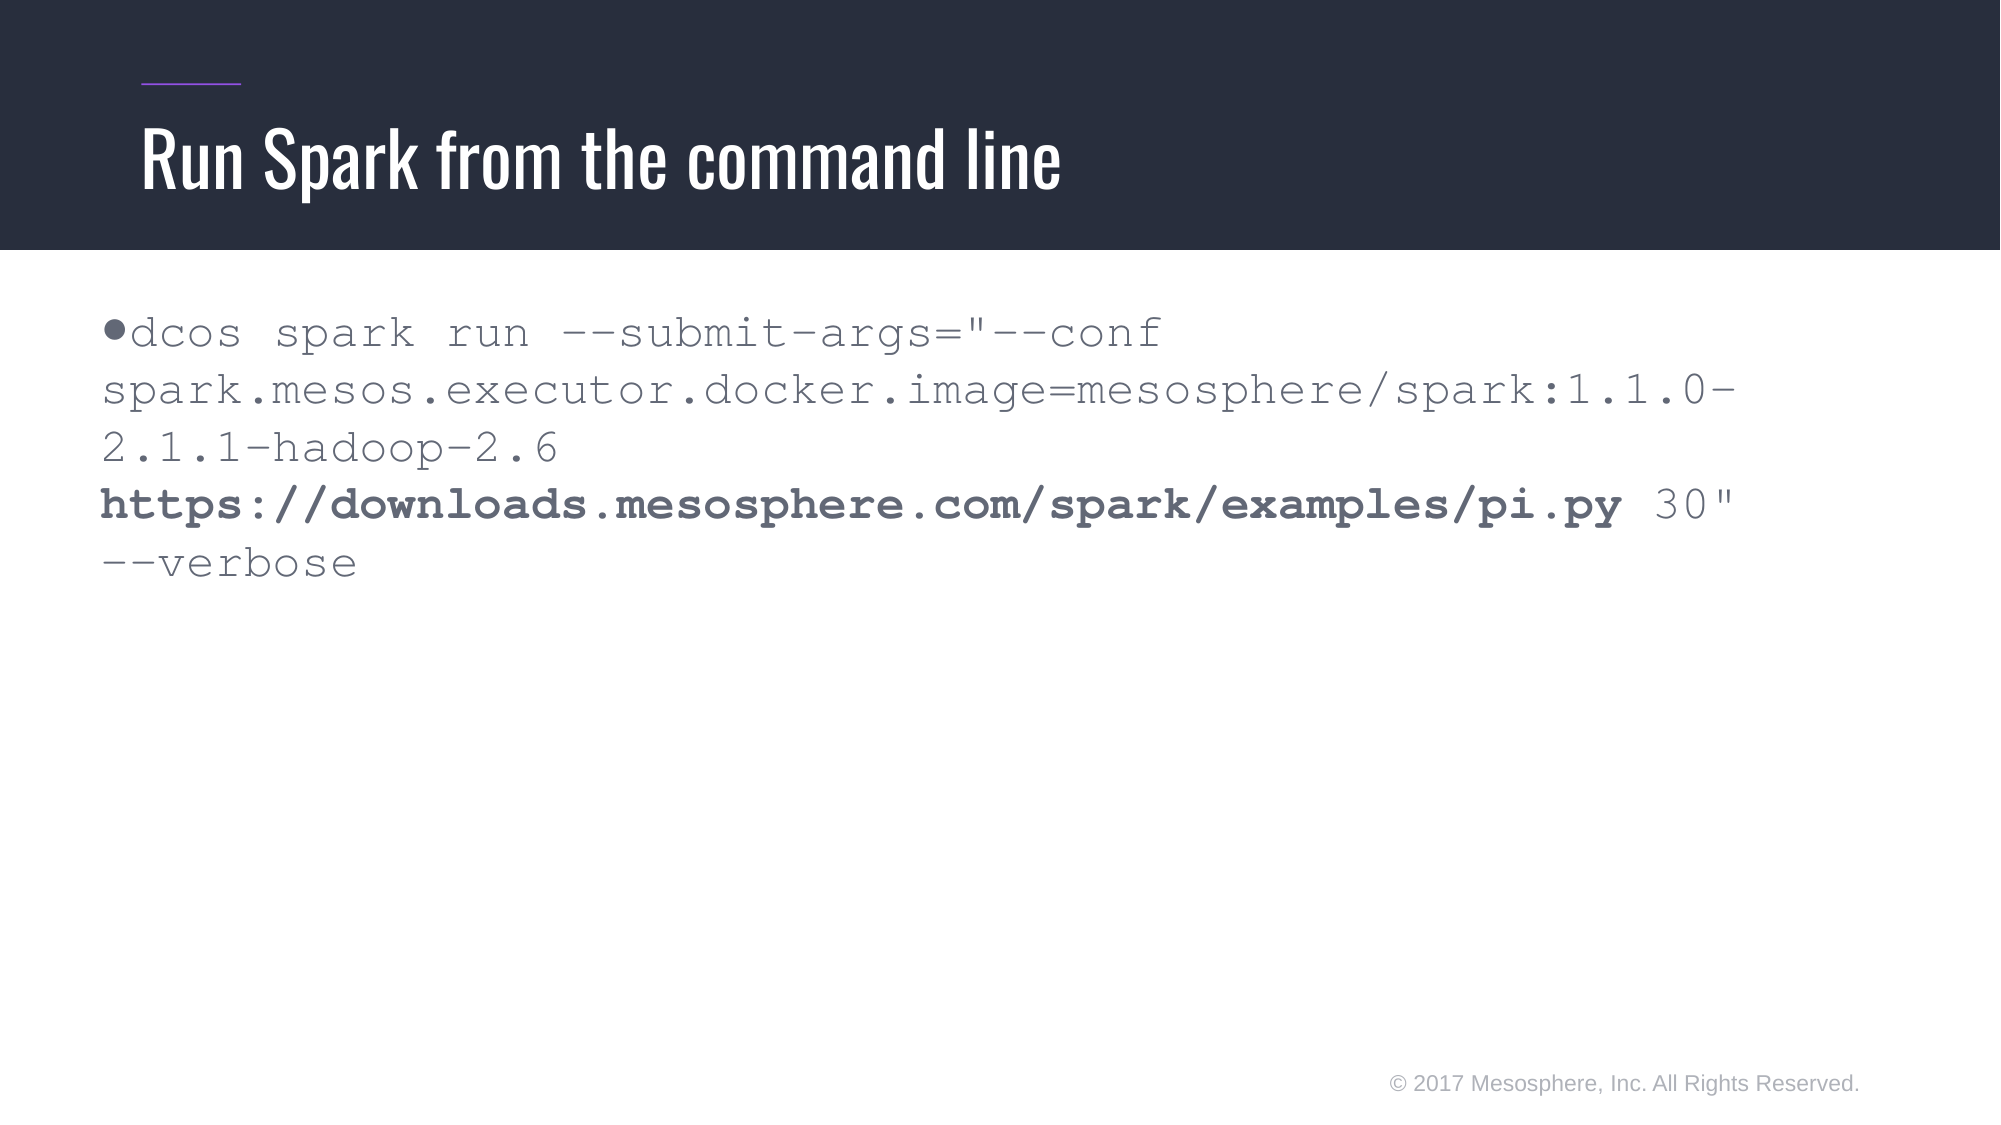

# Run Spark from the command line
dcos spark run --submit-args="--conf spark.mesos.executor.docker.image=mesosphere/spark:1.1.0-2.1.1-hadoop-2.6 https://downloads.mesosphere.com/spark/examples/pi.py 30" --verbose